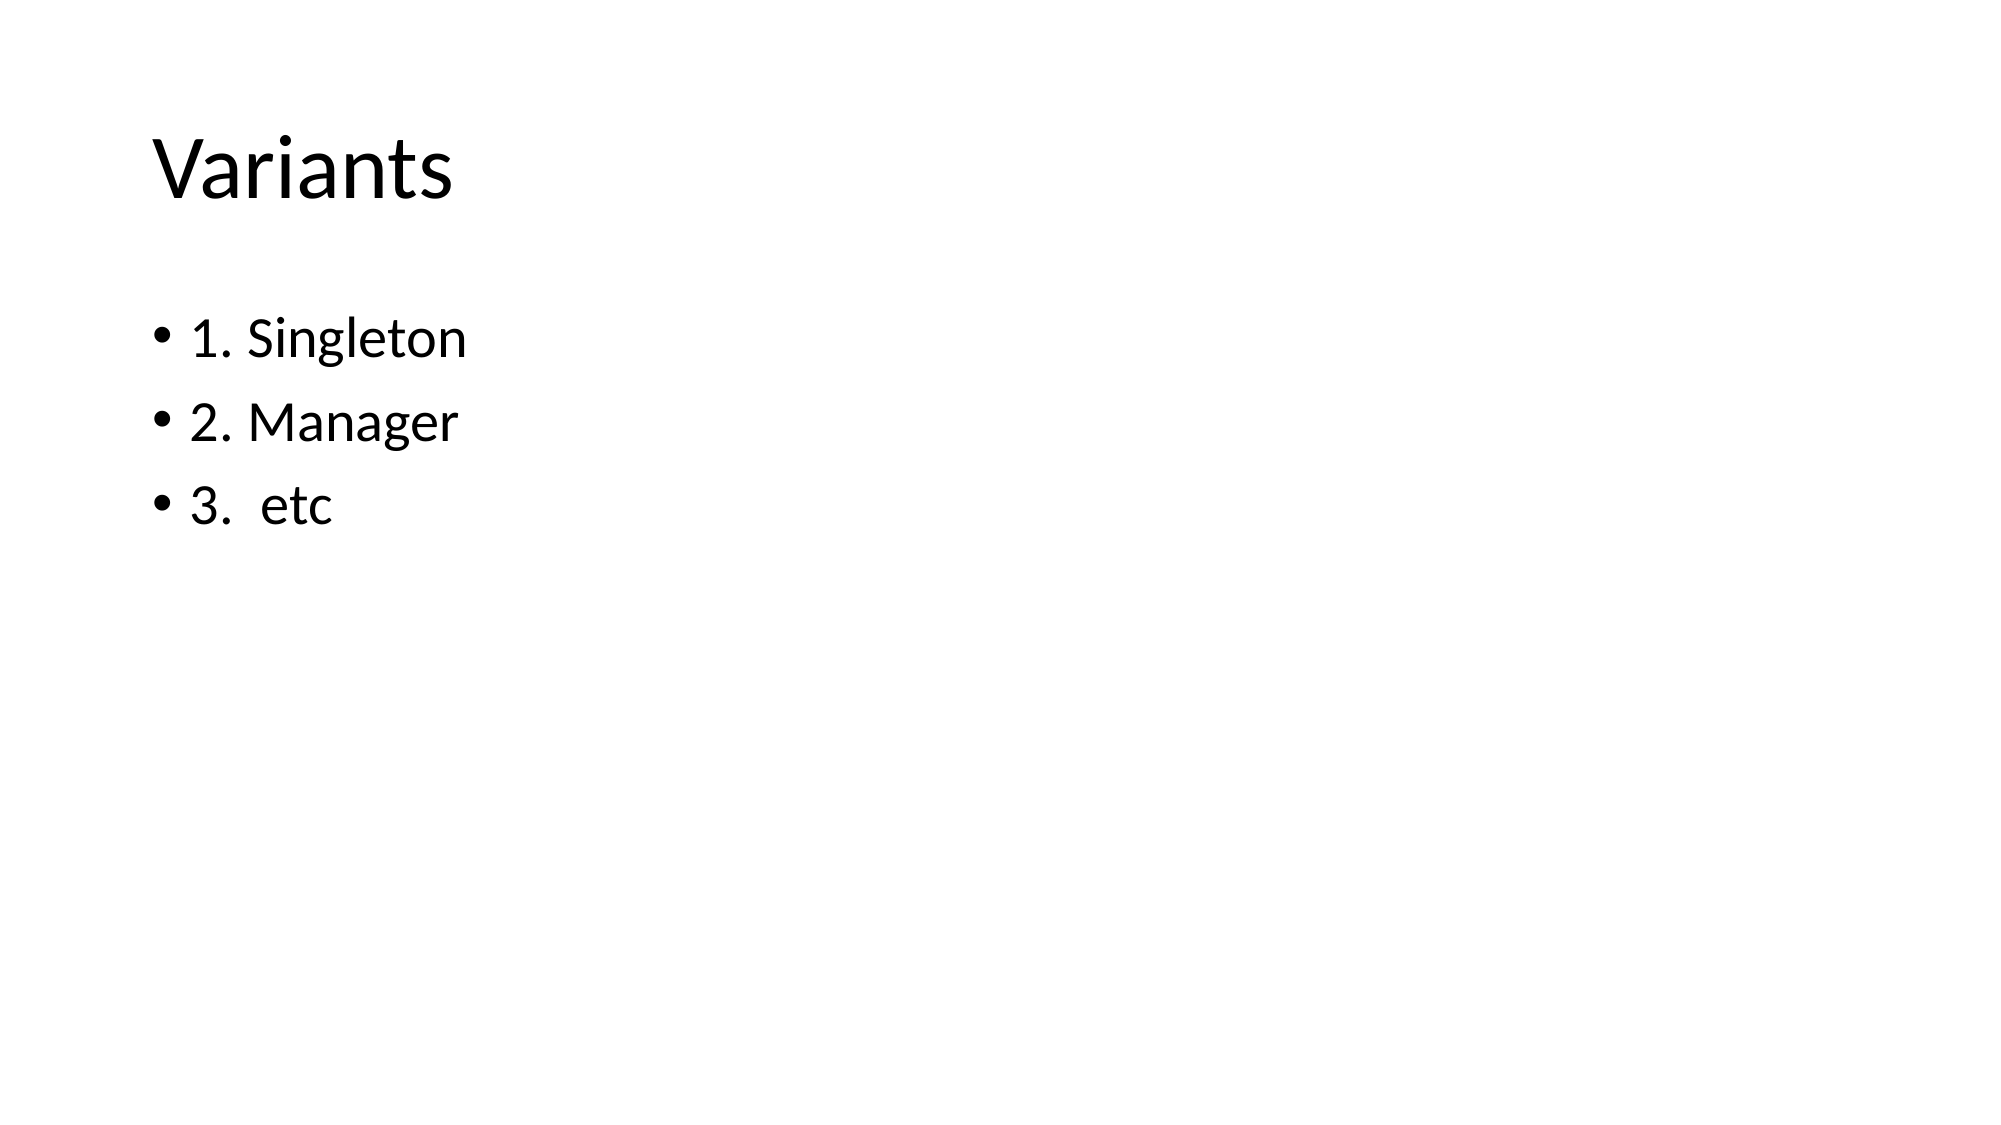

# Variants
1. Singleton
2. Manager
3.  etc